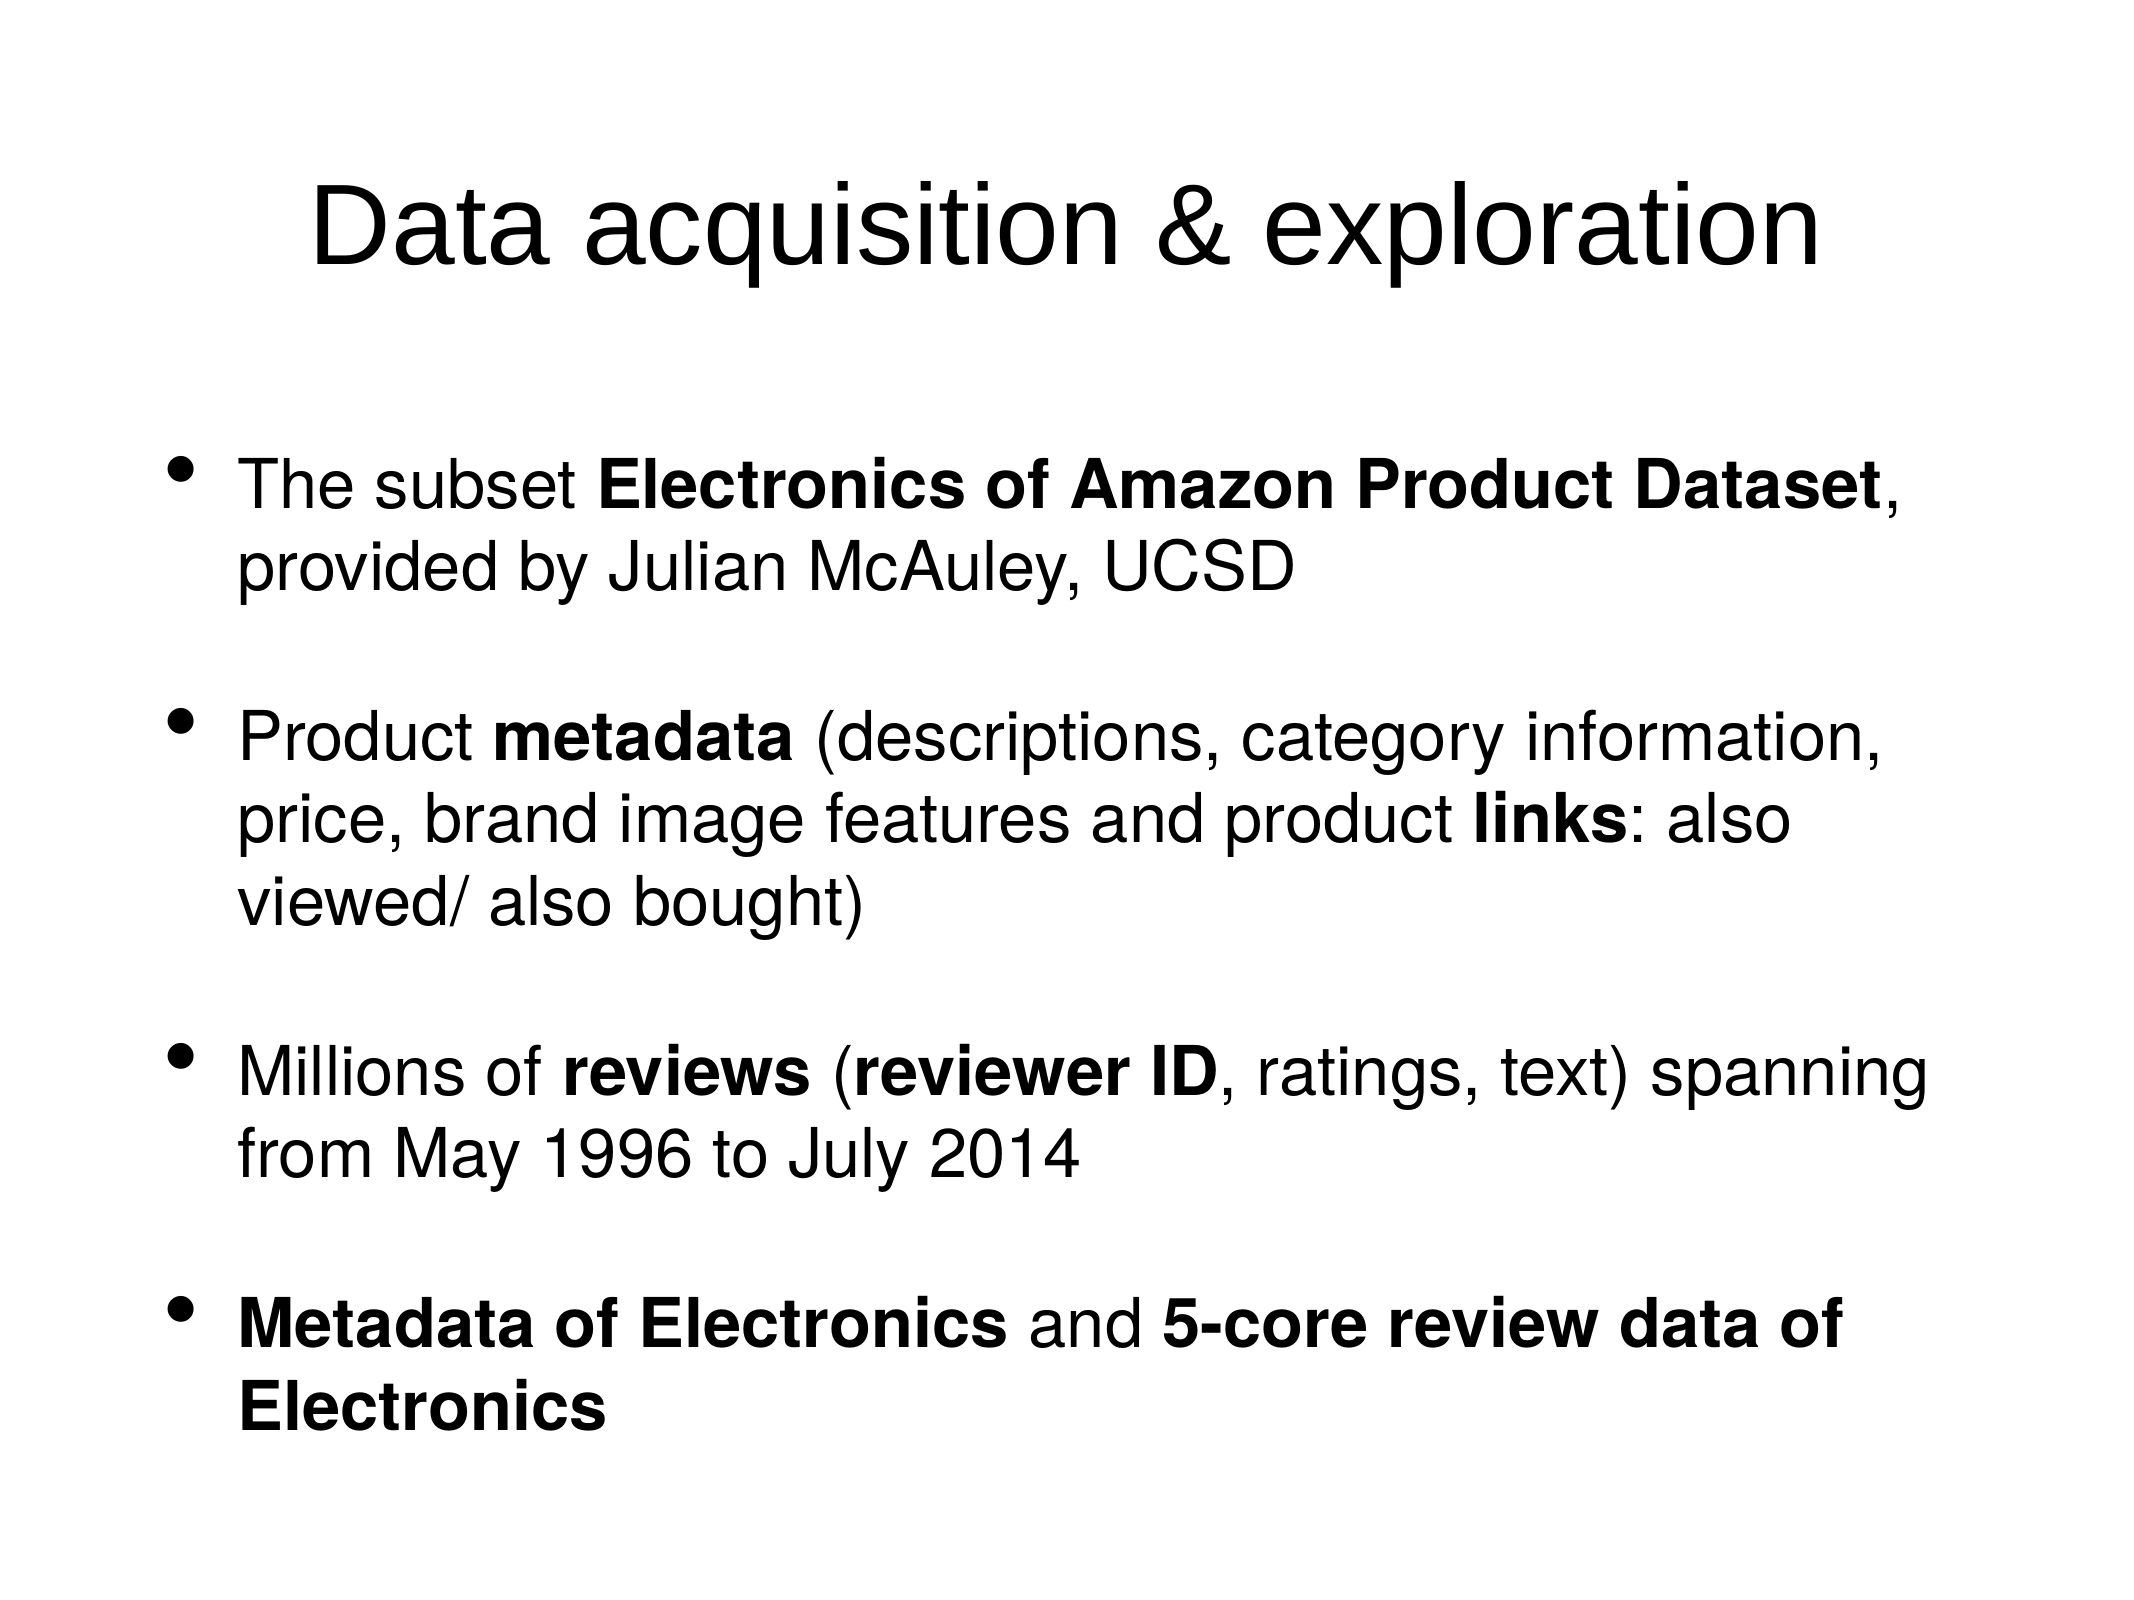

# Data acquisition & exploration
The subset Electronics of Amazon Product Dataset, provided by Julian McAuley, UCSD
Product metadata (descriptions, category information, price, brand image features and product links: also viewed/ also bought)
Millions of reviews (reviewer ID, ratings, text) spanning from May 1996 to July 2014
Metadata of Electronics and 5-core review data of Electronics